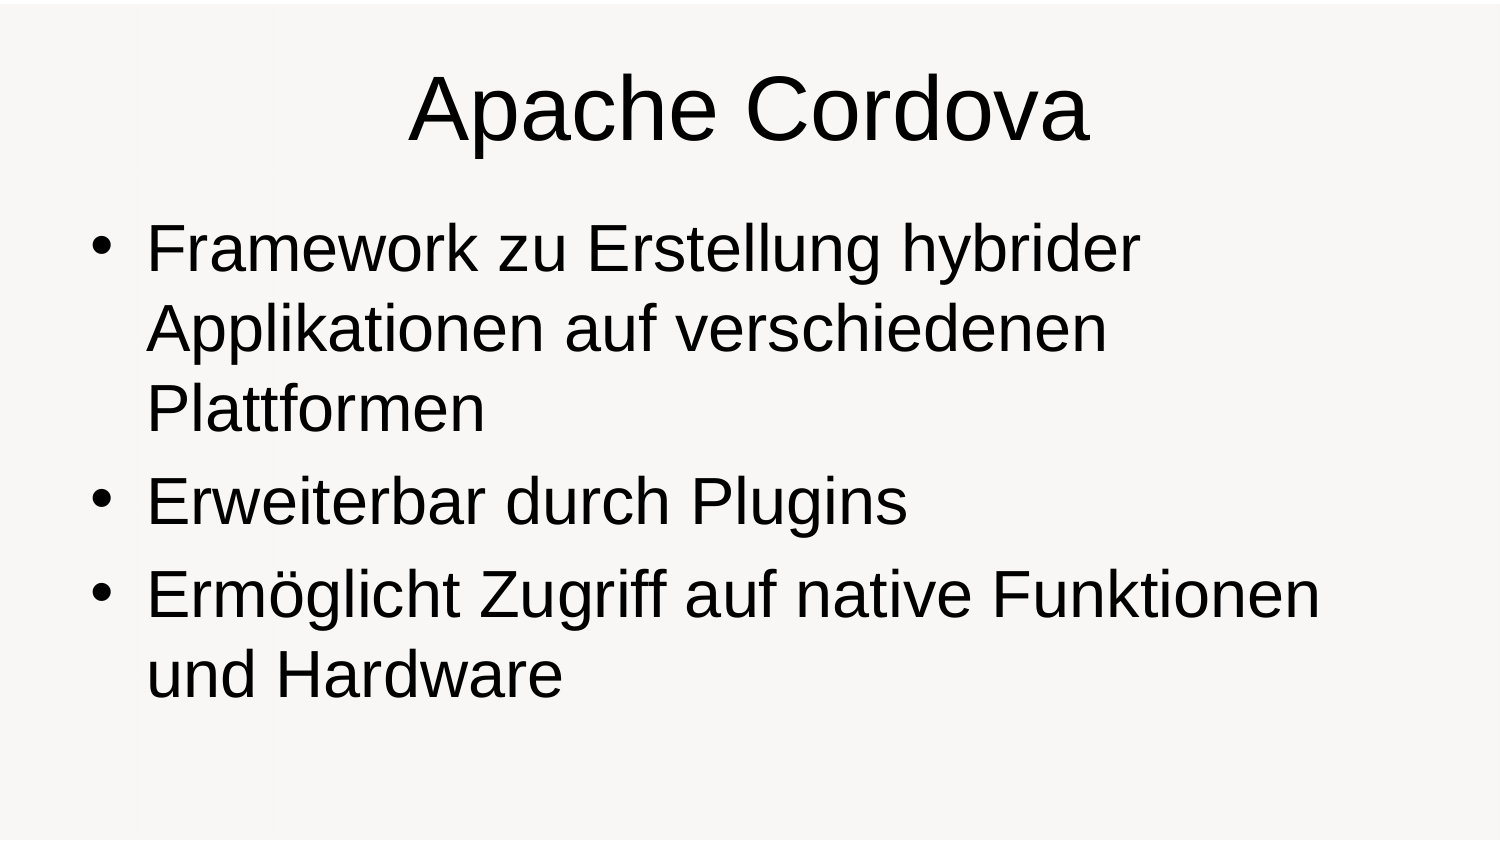

# Apache Cordova
Framework zu Erstellung hybrider Applikationen auf verschiedenen Plattformen
Erweiterbar durch Plugins
Ermöglicht Zugriff auf native Funktionen und Hardware